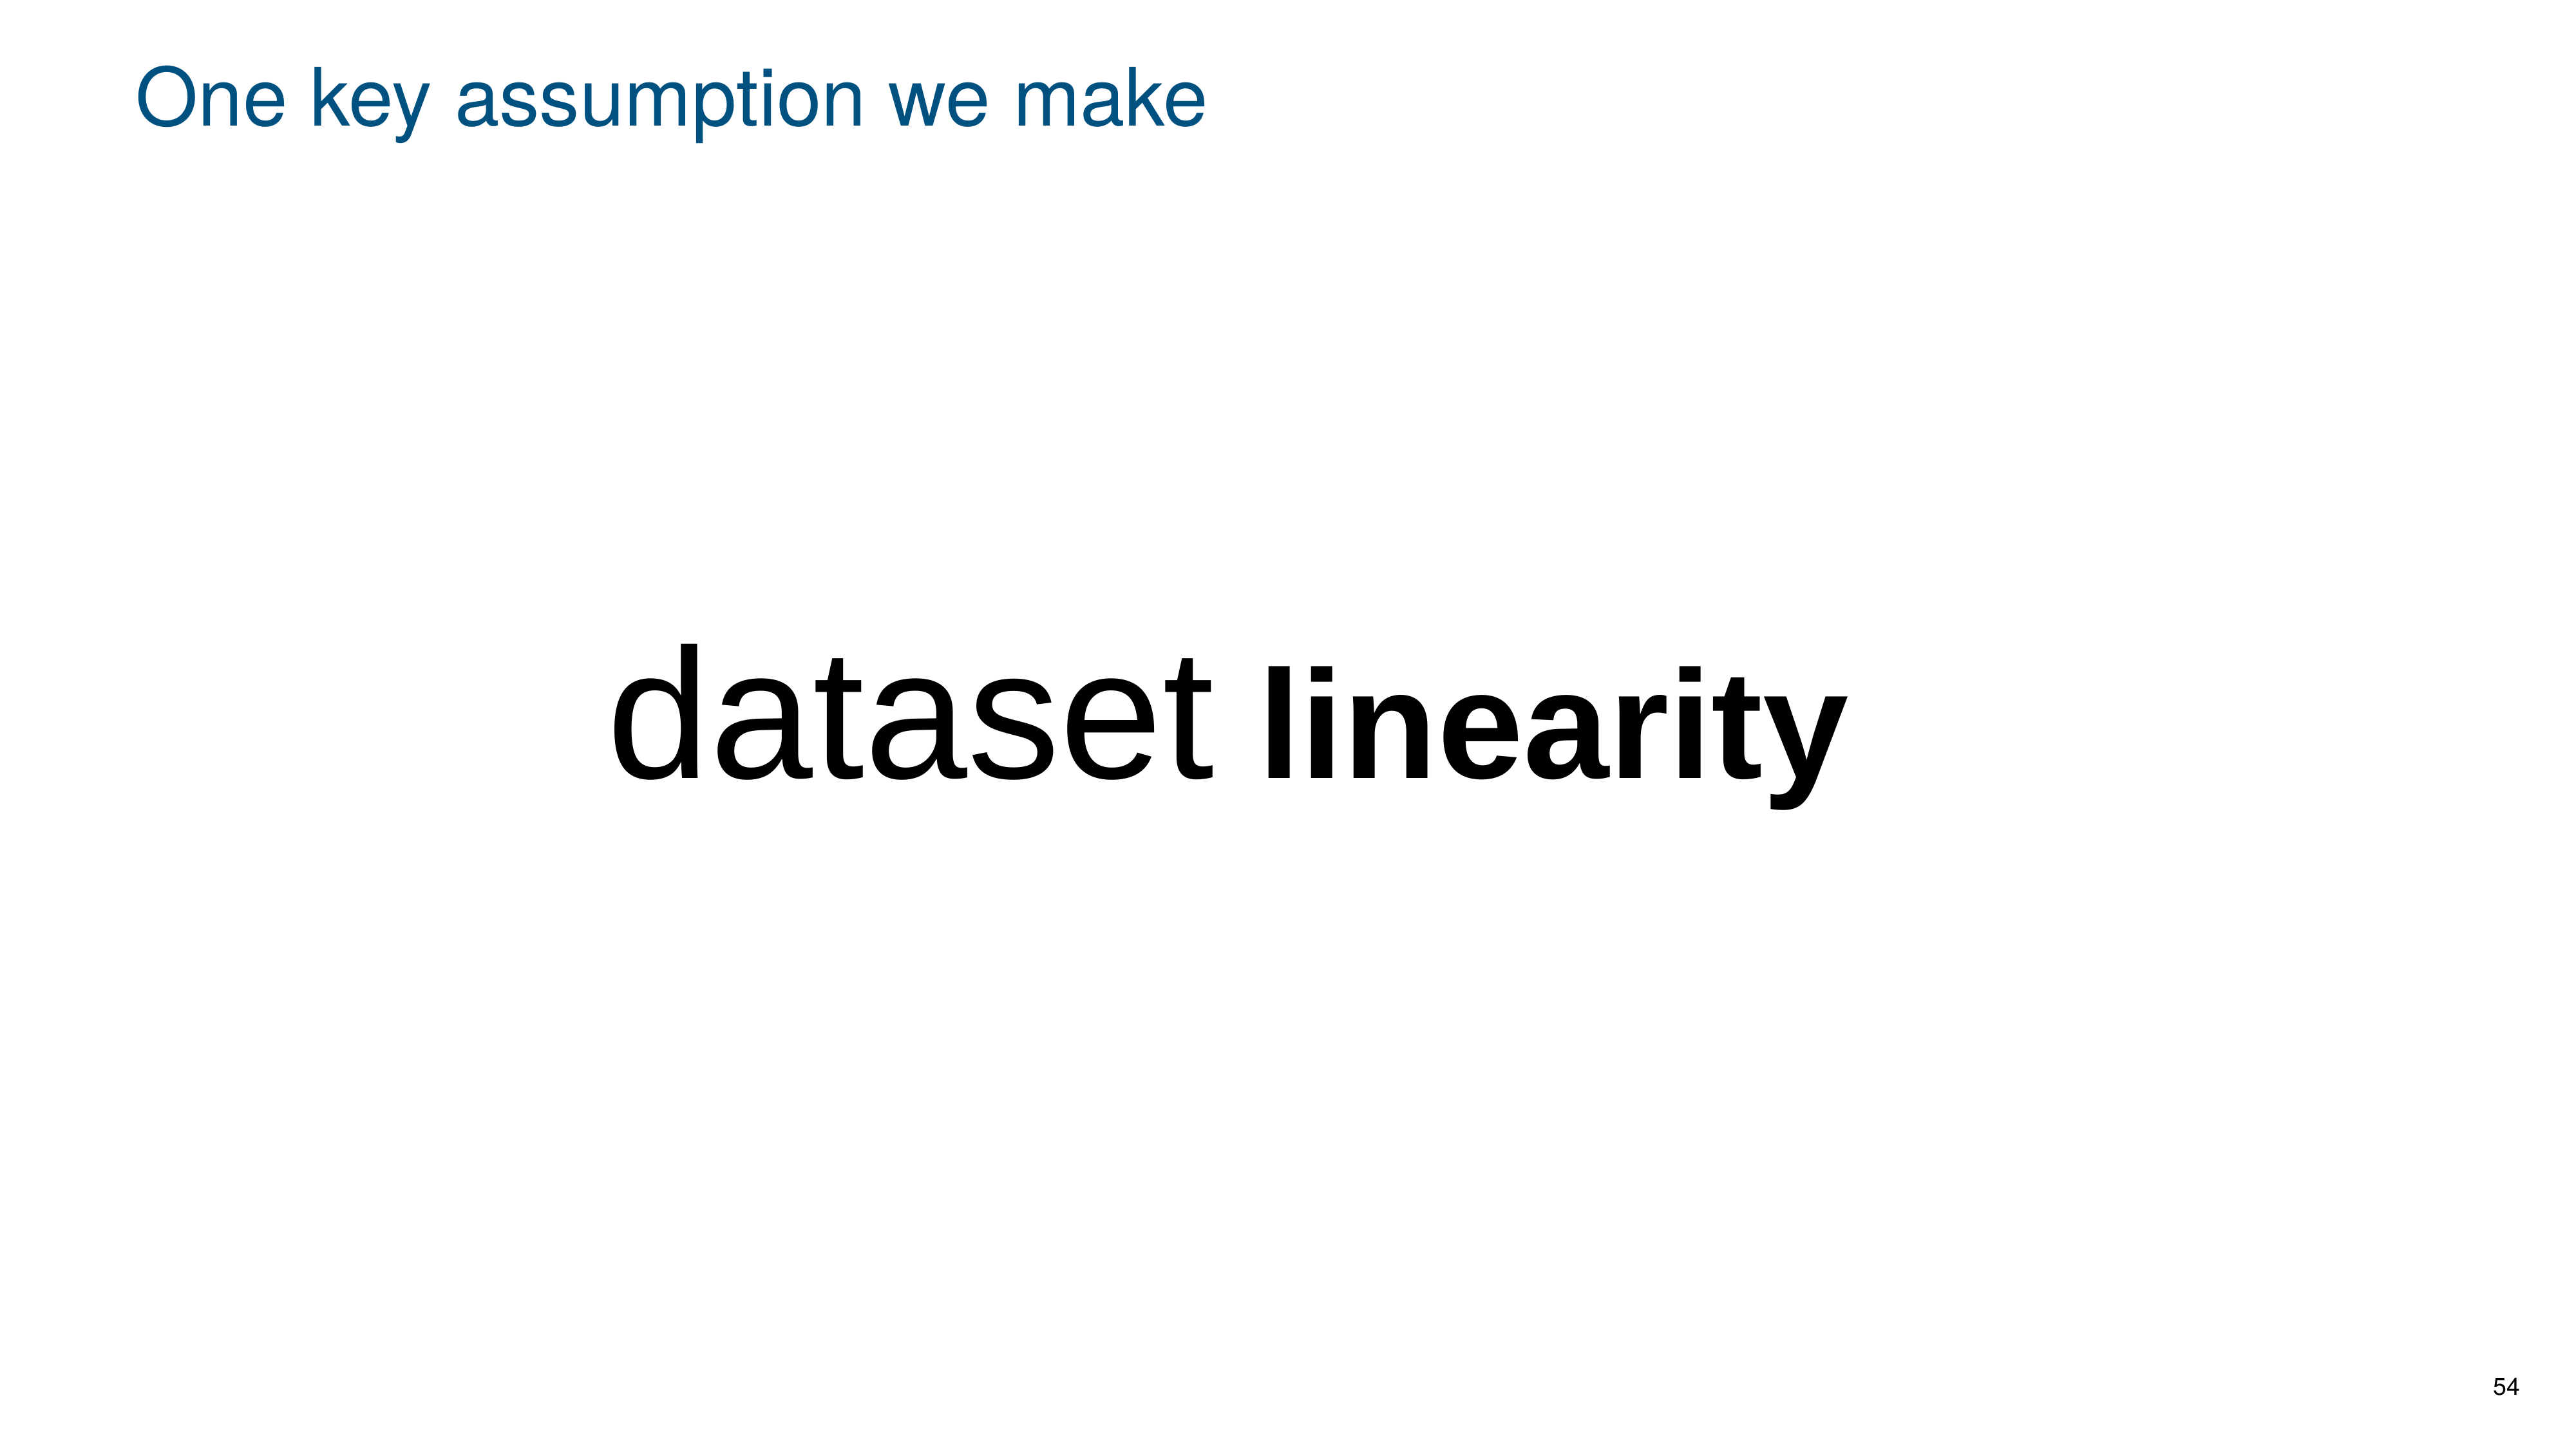

One key assumption we make

dataset linearity
54